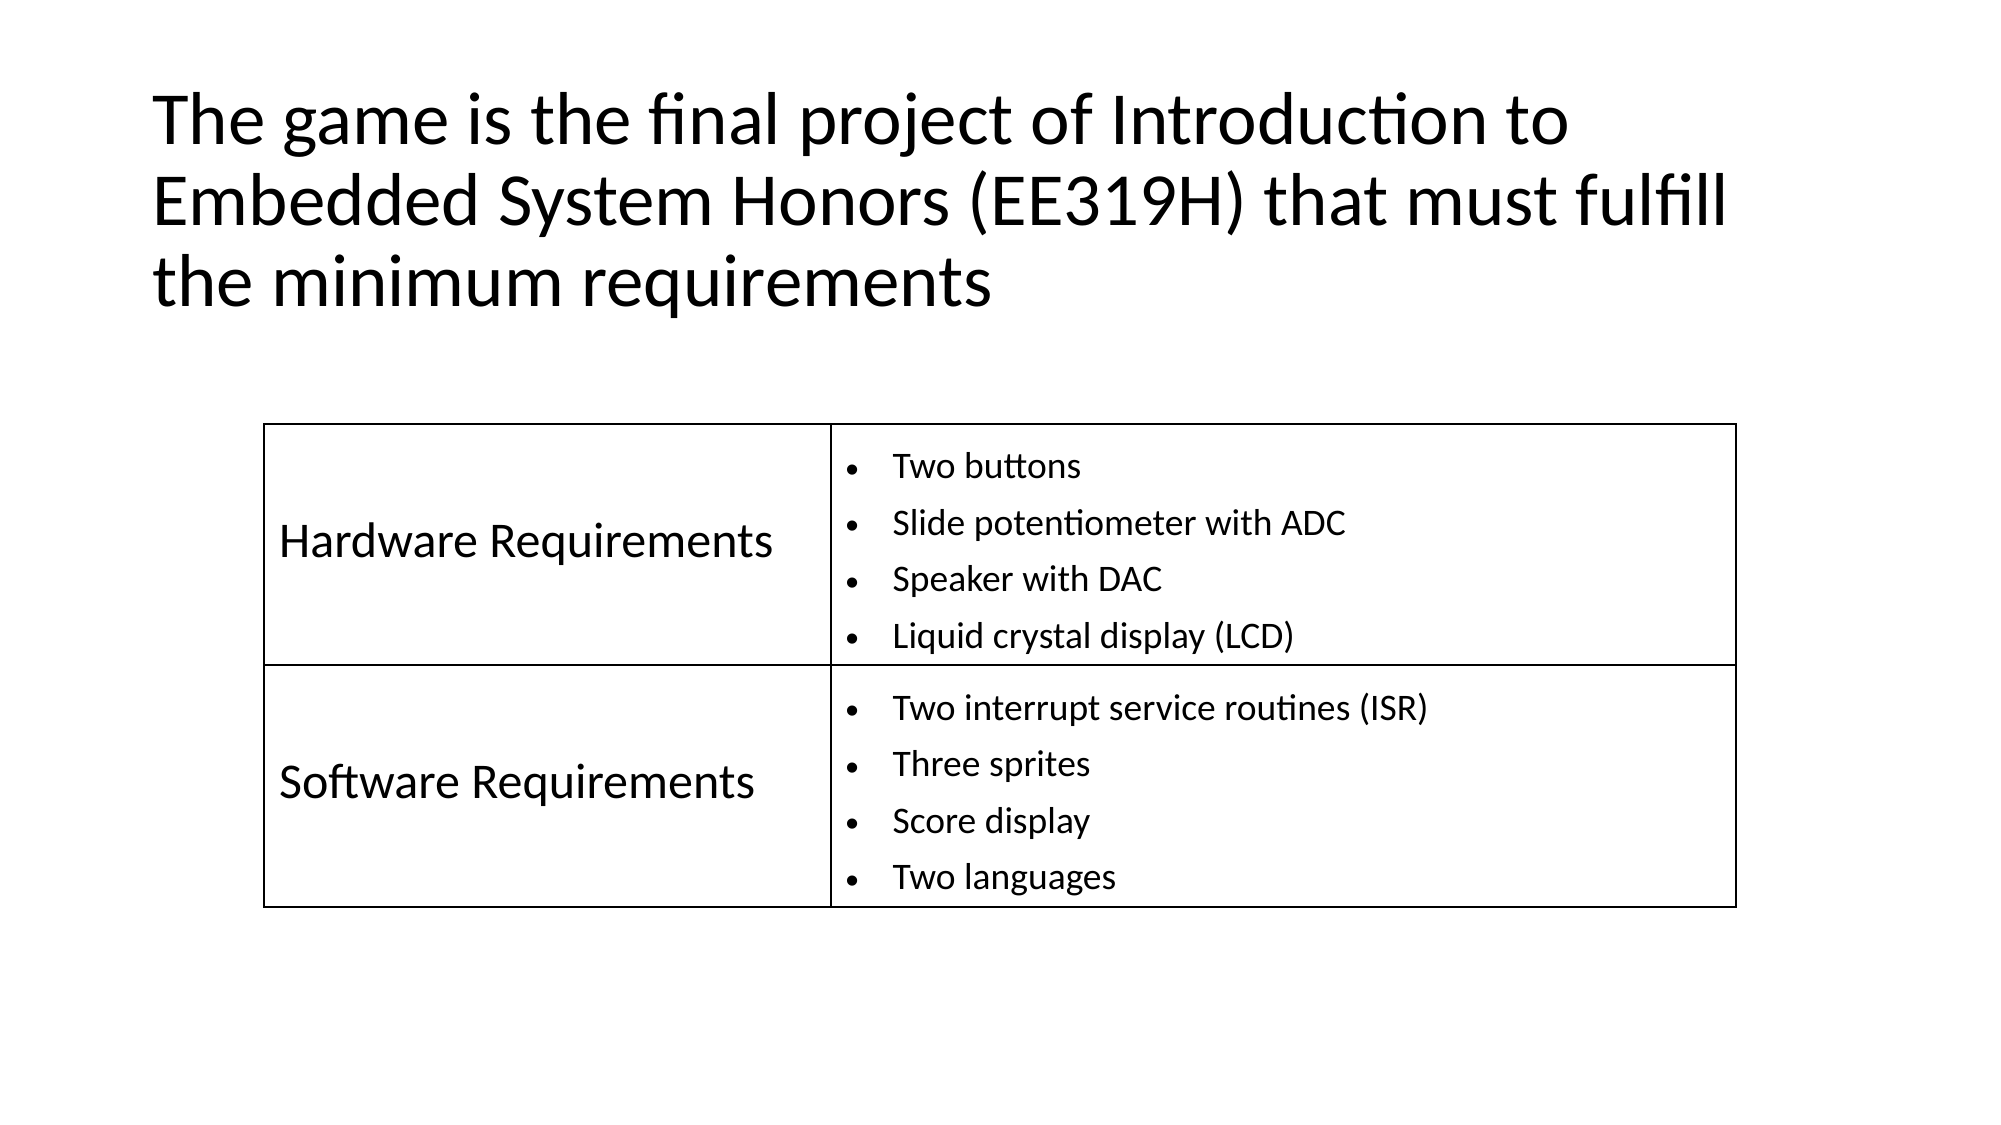

# The game is the final project of Introduction to Embedded System Honors (EE319H) that must fulfill the minimum requirements
| Hardware Requirements | Two buttons Slide potentiometer with ADC Speaker with DAC Liquid crystal display (LCD) |
| --- | --- |
| Software Requirements | Two interrupt service routines (ISR) Three sprites Score display Two languages |